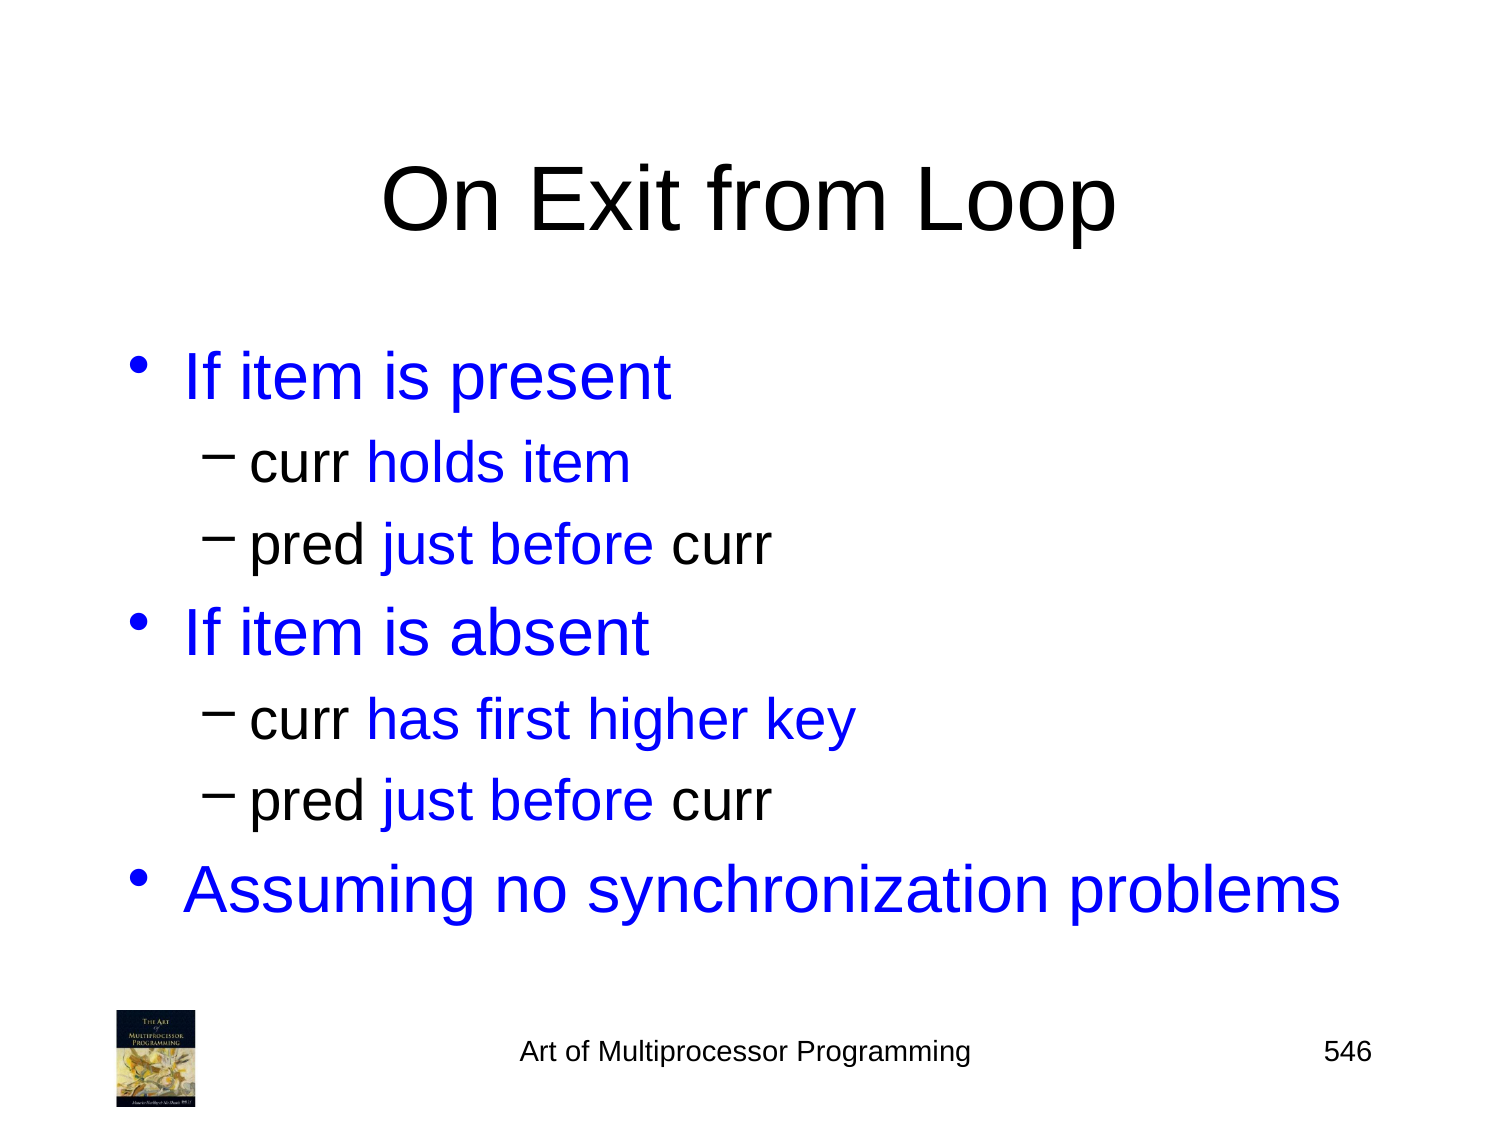

# On Exit from Loop
If item is present
curr holds item
pred just before curr
If item is absent
curr has first higher key
pred just before curr
Assuming no synchronization problems
Art of Multiprocessor Programming
546